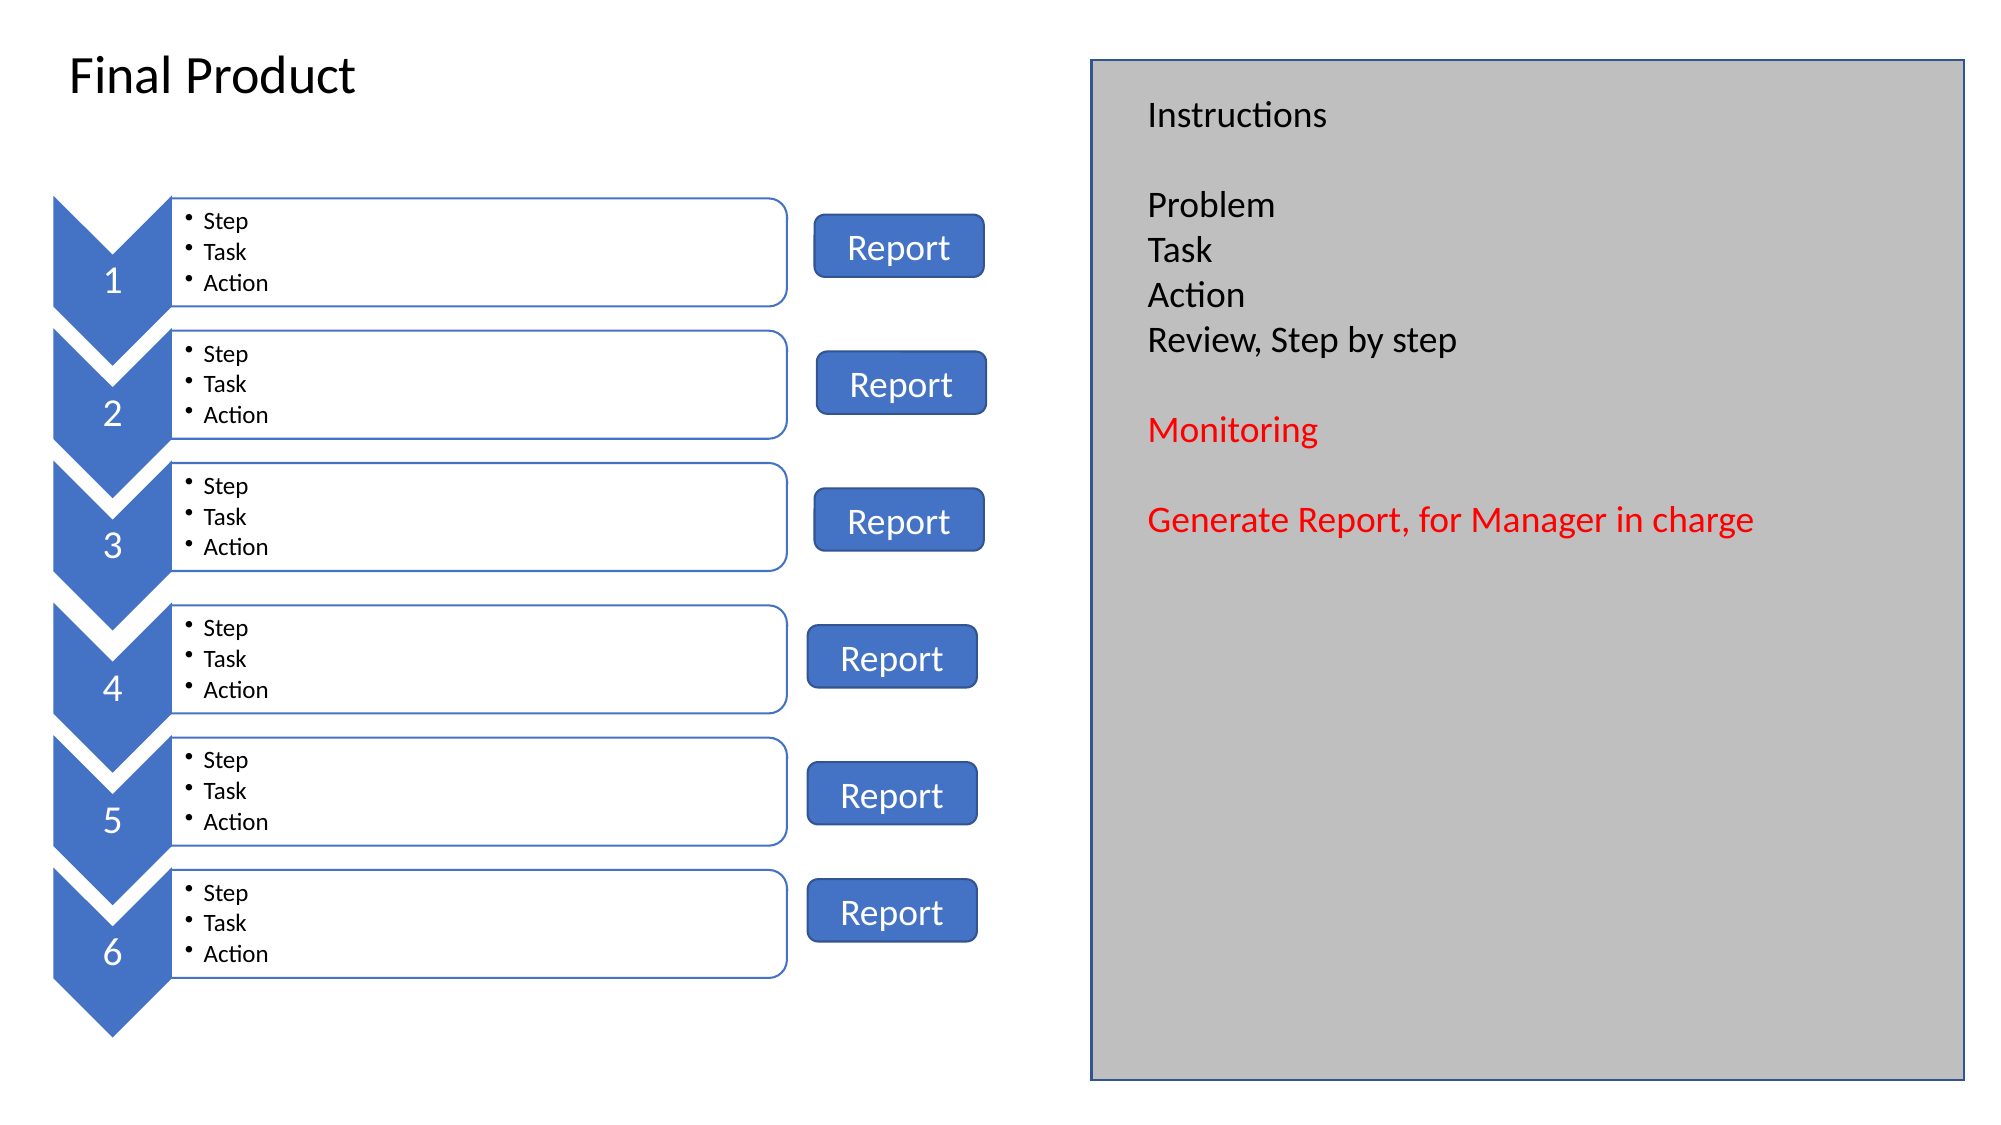

# Final Product

Instructions

Problem
Task
Action
Review, Step by step

Monitoring
Generate Report, for Manager in charge
1
Step
Task
Action
2
Step
Task
Action
3
Step
Task
Action
Report
Report
Report
4
Step
Task
Action
5
Step
Task
Action
6
Step
Task
Action
Report
Report
Report